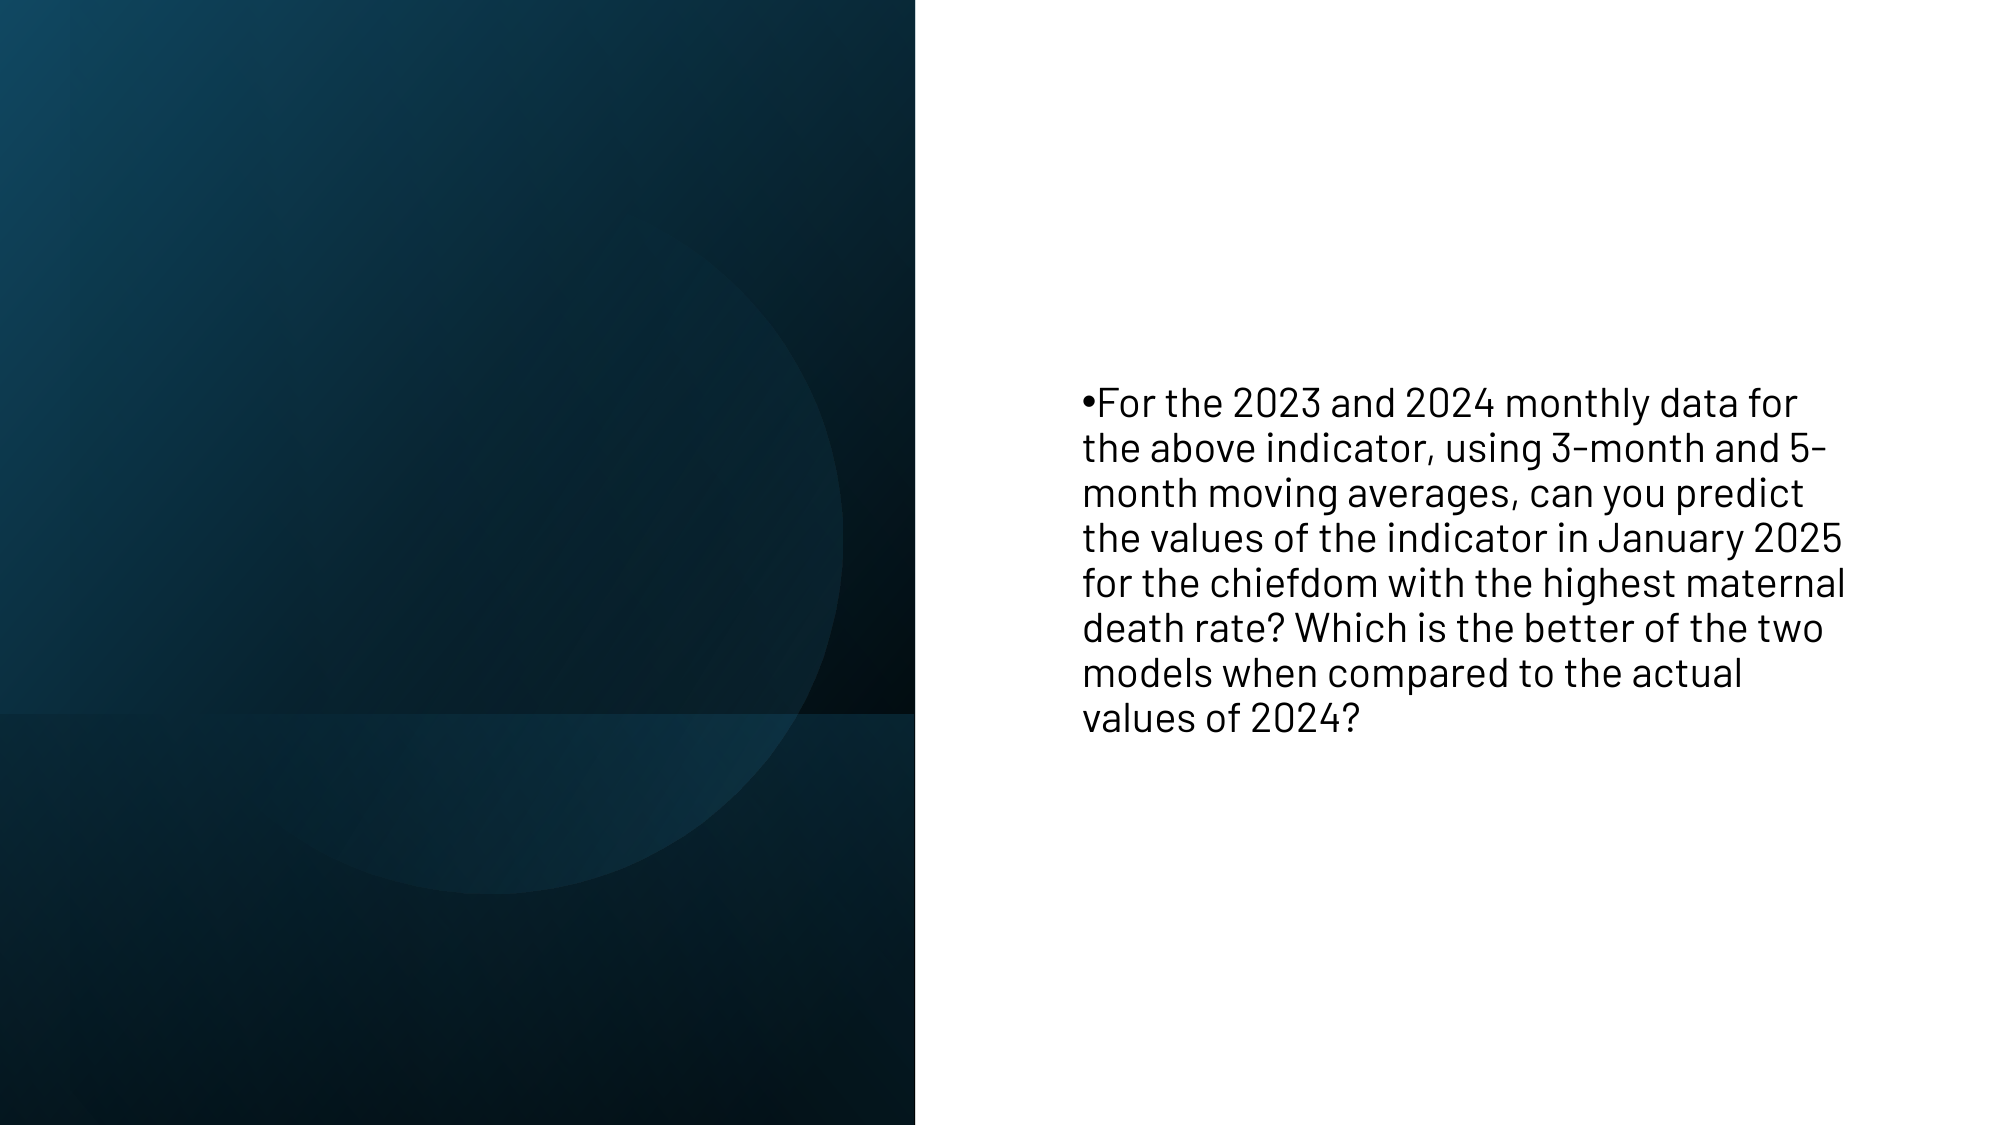

For the 2023 and 2024 monthly data for the above indicator, using 3-month and 5-month moving averages, can you predict the values of the indicator in January 2025 for the chiefdom with the highest maternal death rate? Which is the better of the two models when compared to the actual values of 2024?